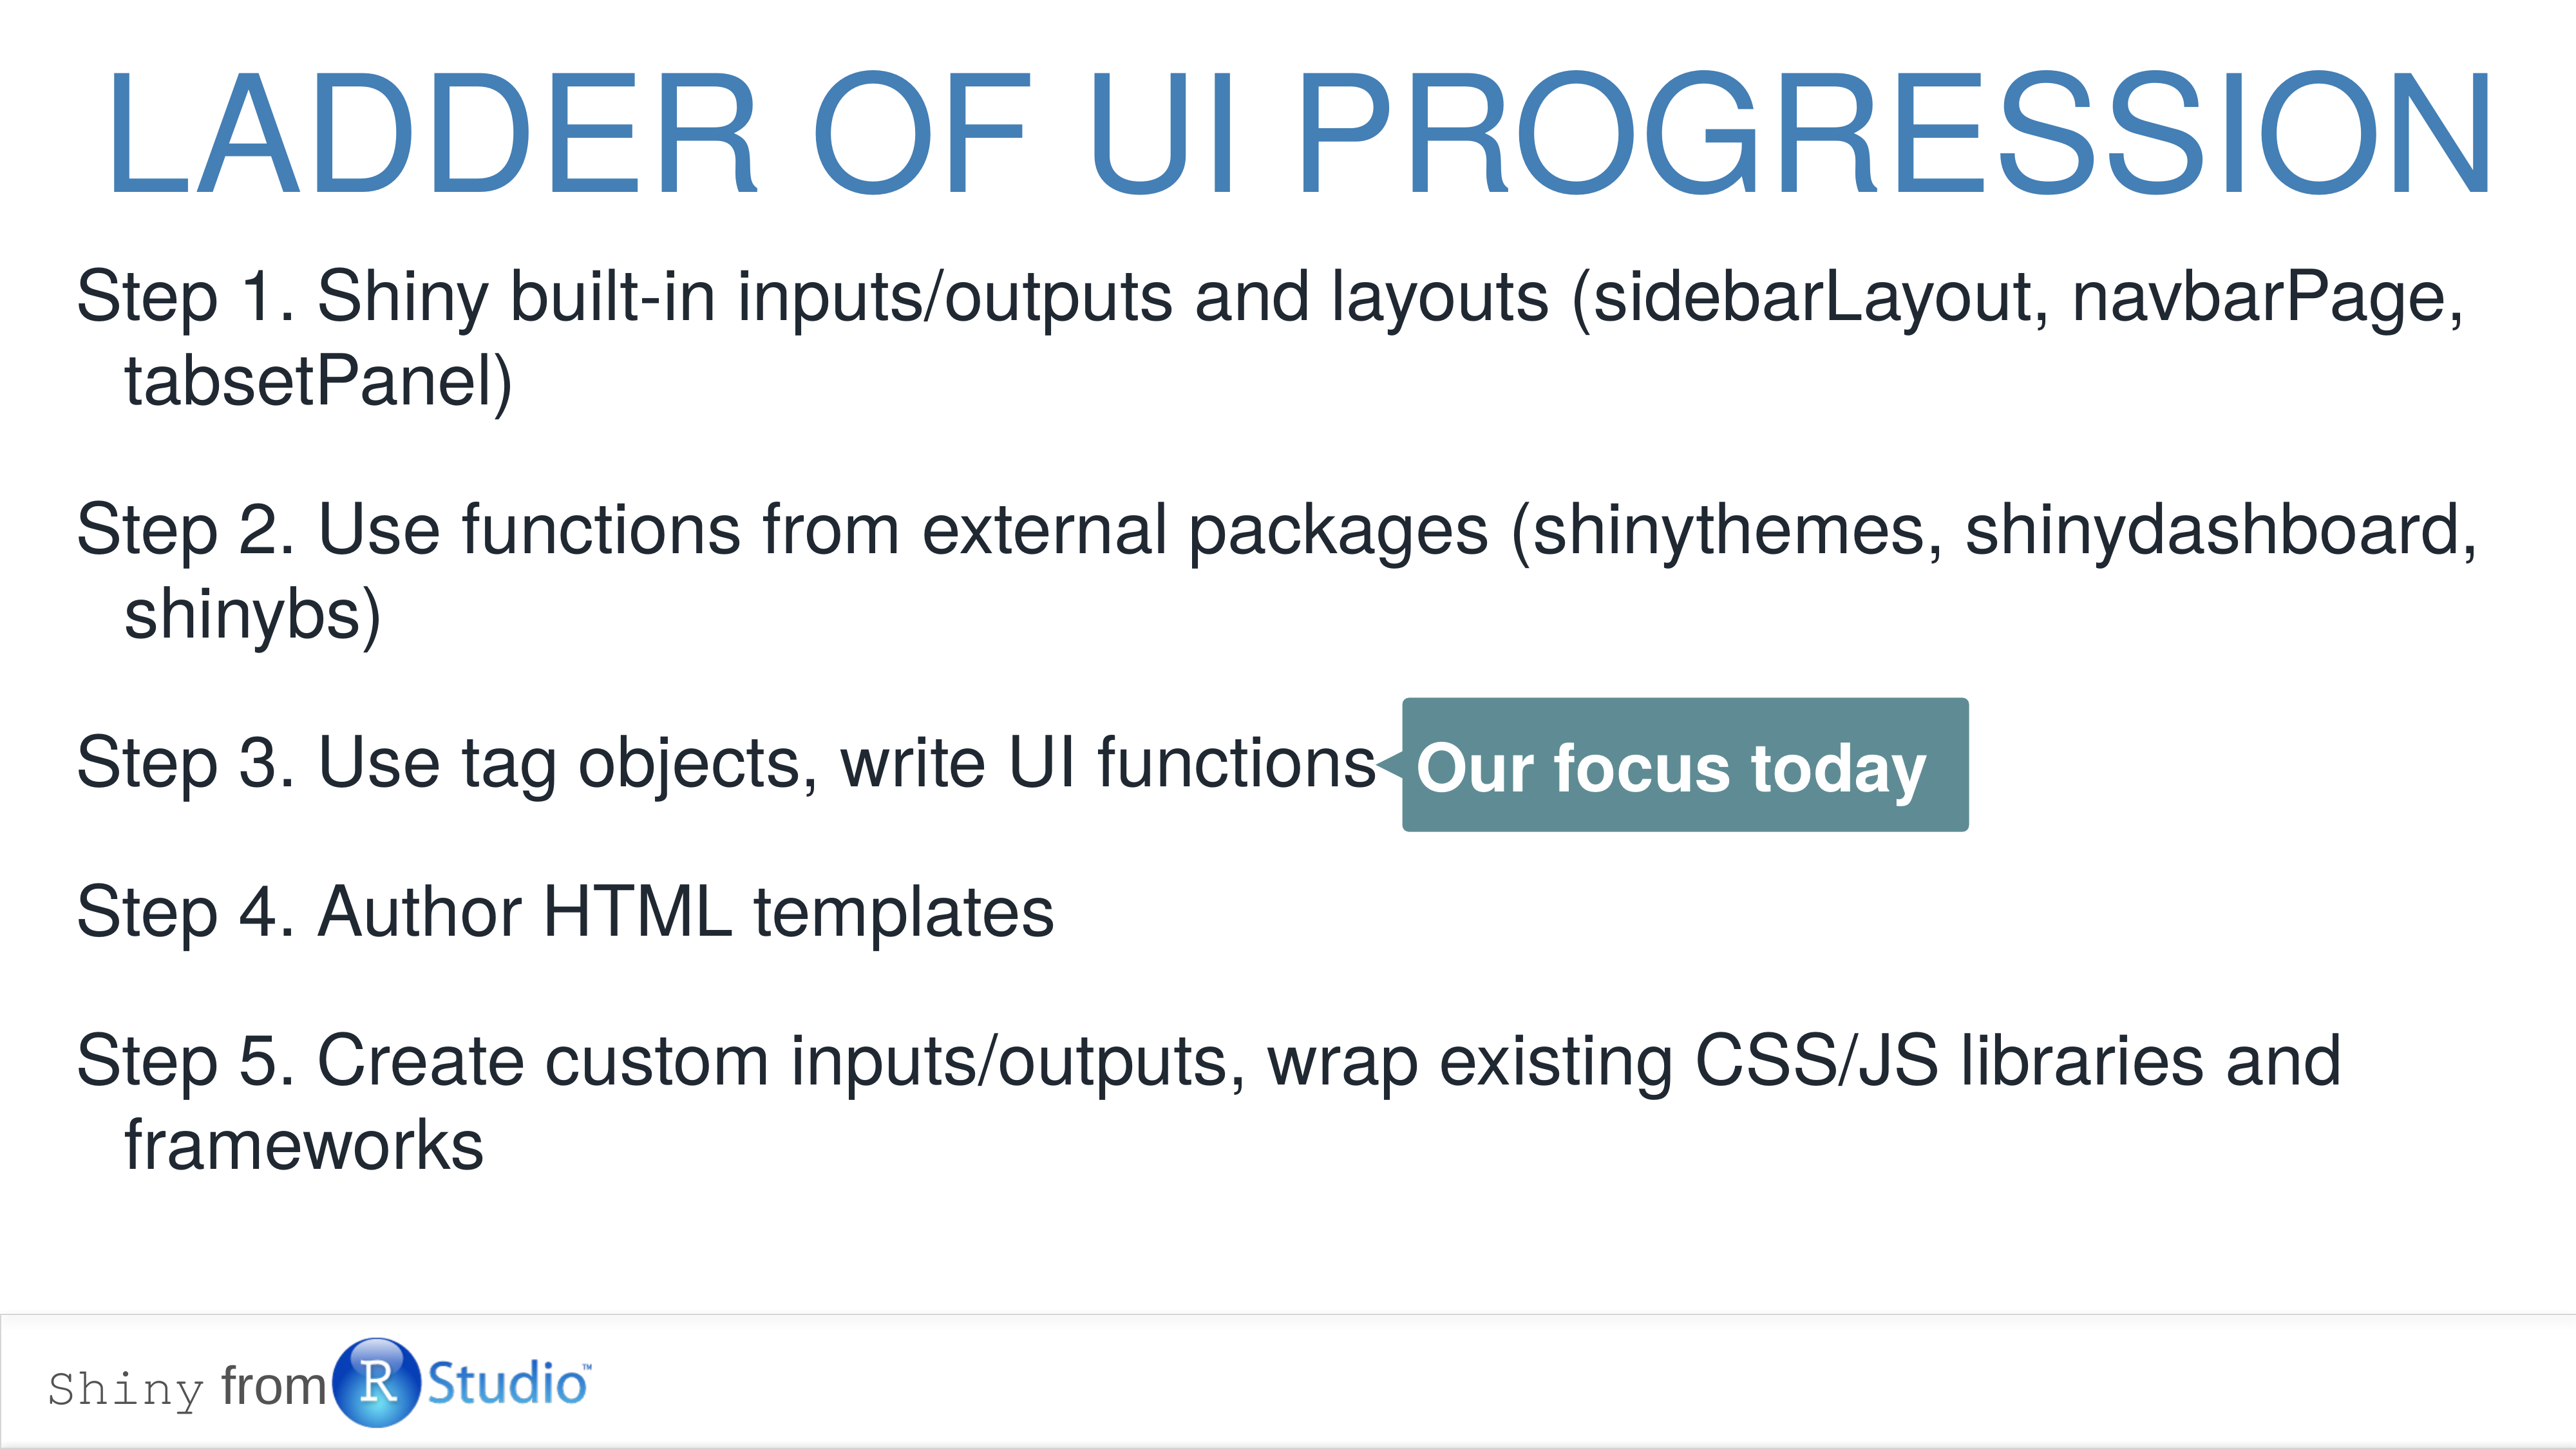

# Ladder of UI Progression
Step 1. Shiny built-in inputs/outputs and layouts (sidebarLayout, navbarPage, tabsetPanel)
Step 2. Use functions from external packages (shinythemes, shinydashboard, shinybs)
Step 3. Use tag objects, write UI functions
Step 4. Author HTML templates
Step 5. Create custom inputs/outputs, wrap existing CSS/JS libraries and frameworks
Our focus today